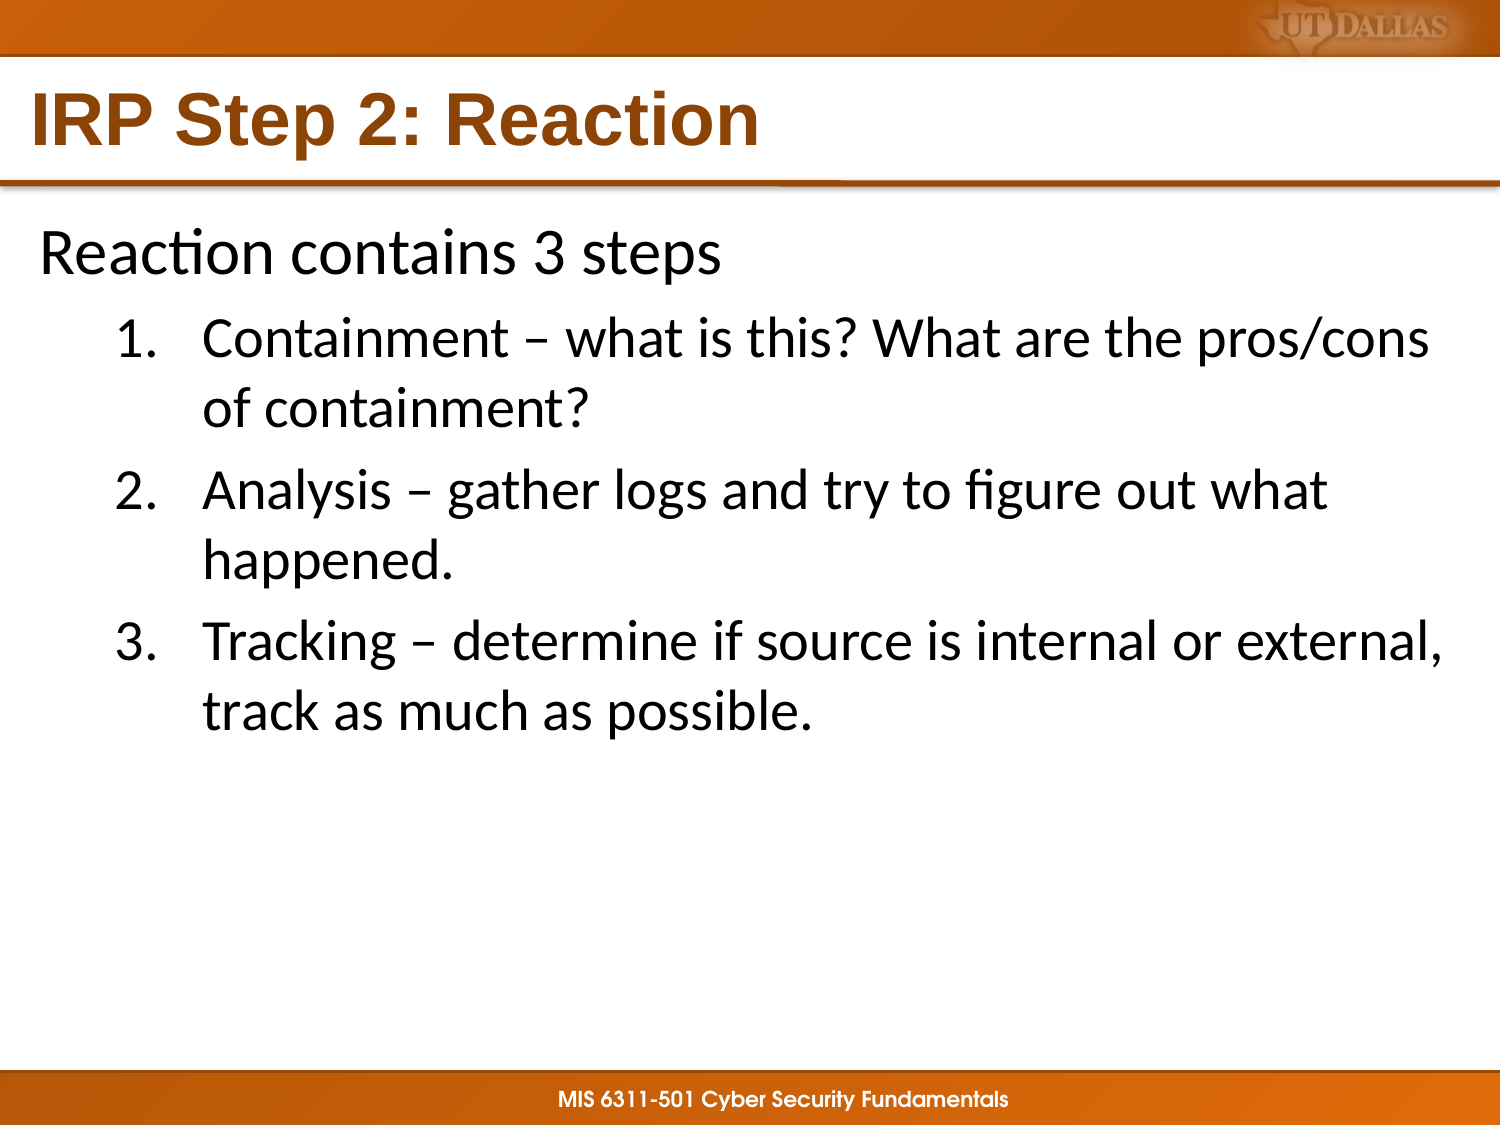

# IRP Step 2: Reaction
Reaction contains 3 steps
Containment – what is this? What are the pros/cons of containment?
Analysis – gather logs and try to figure out what happened.
Tracking – determine if source is internal or external, track as much as possible.